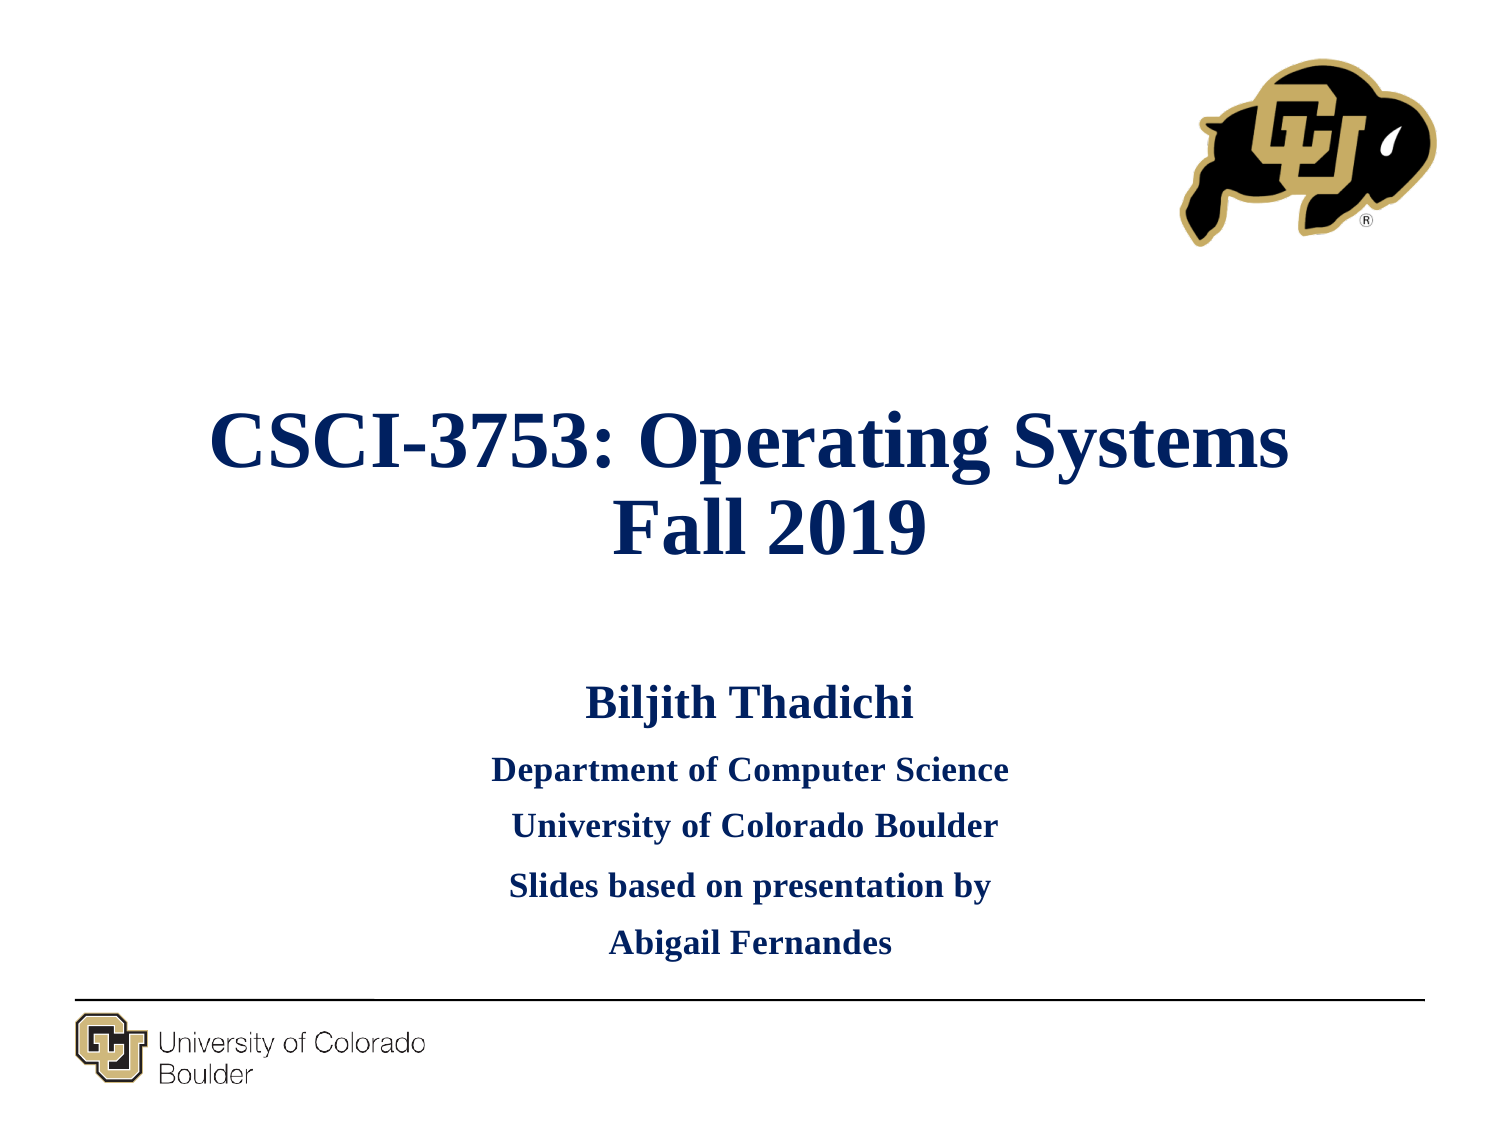

# CSCI-3753: Operating Systems  Fall 2019
Biljith Thadichi
Department of Computer Science  University of Colorado Boulder
Slides based on presentation by Abigail Fernandes